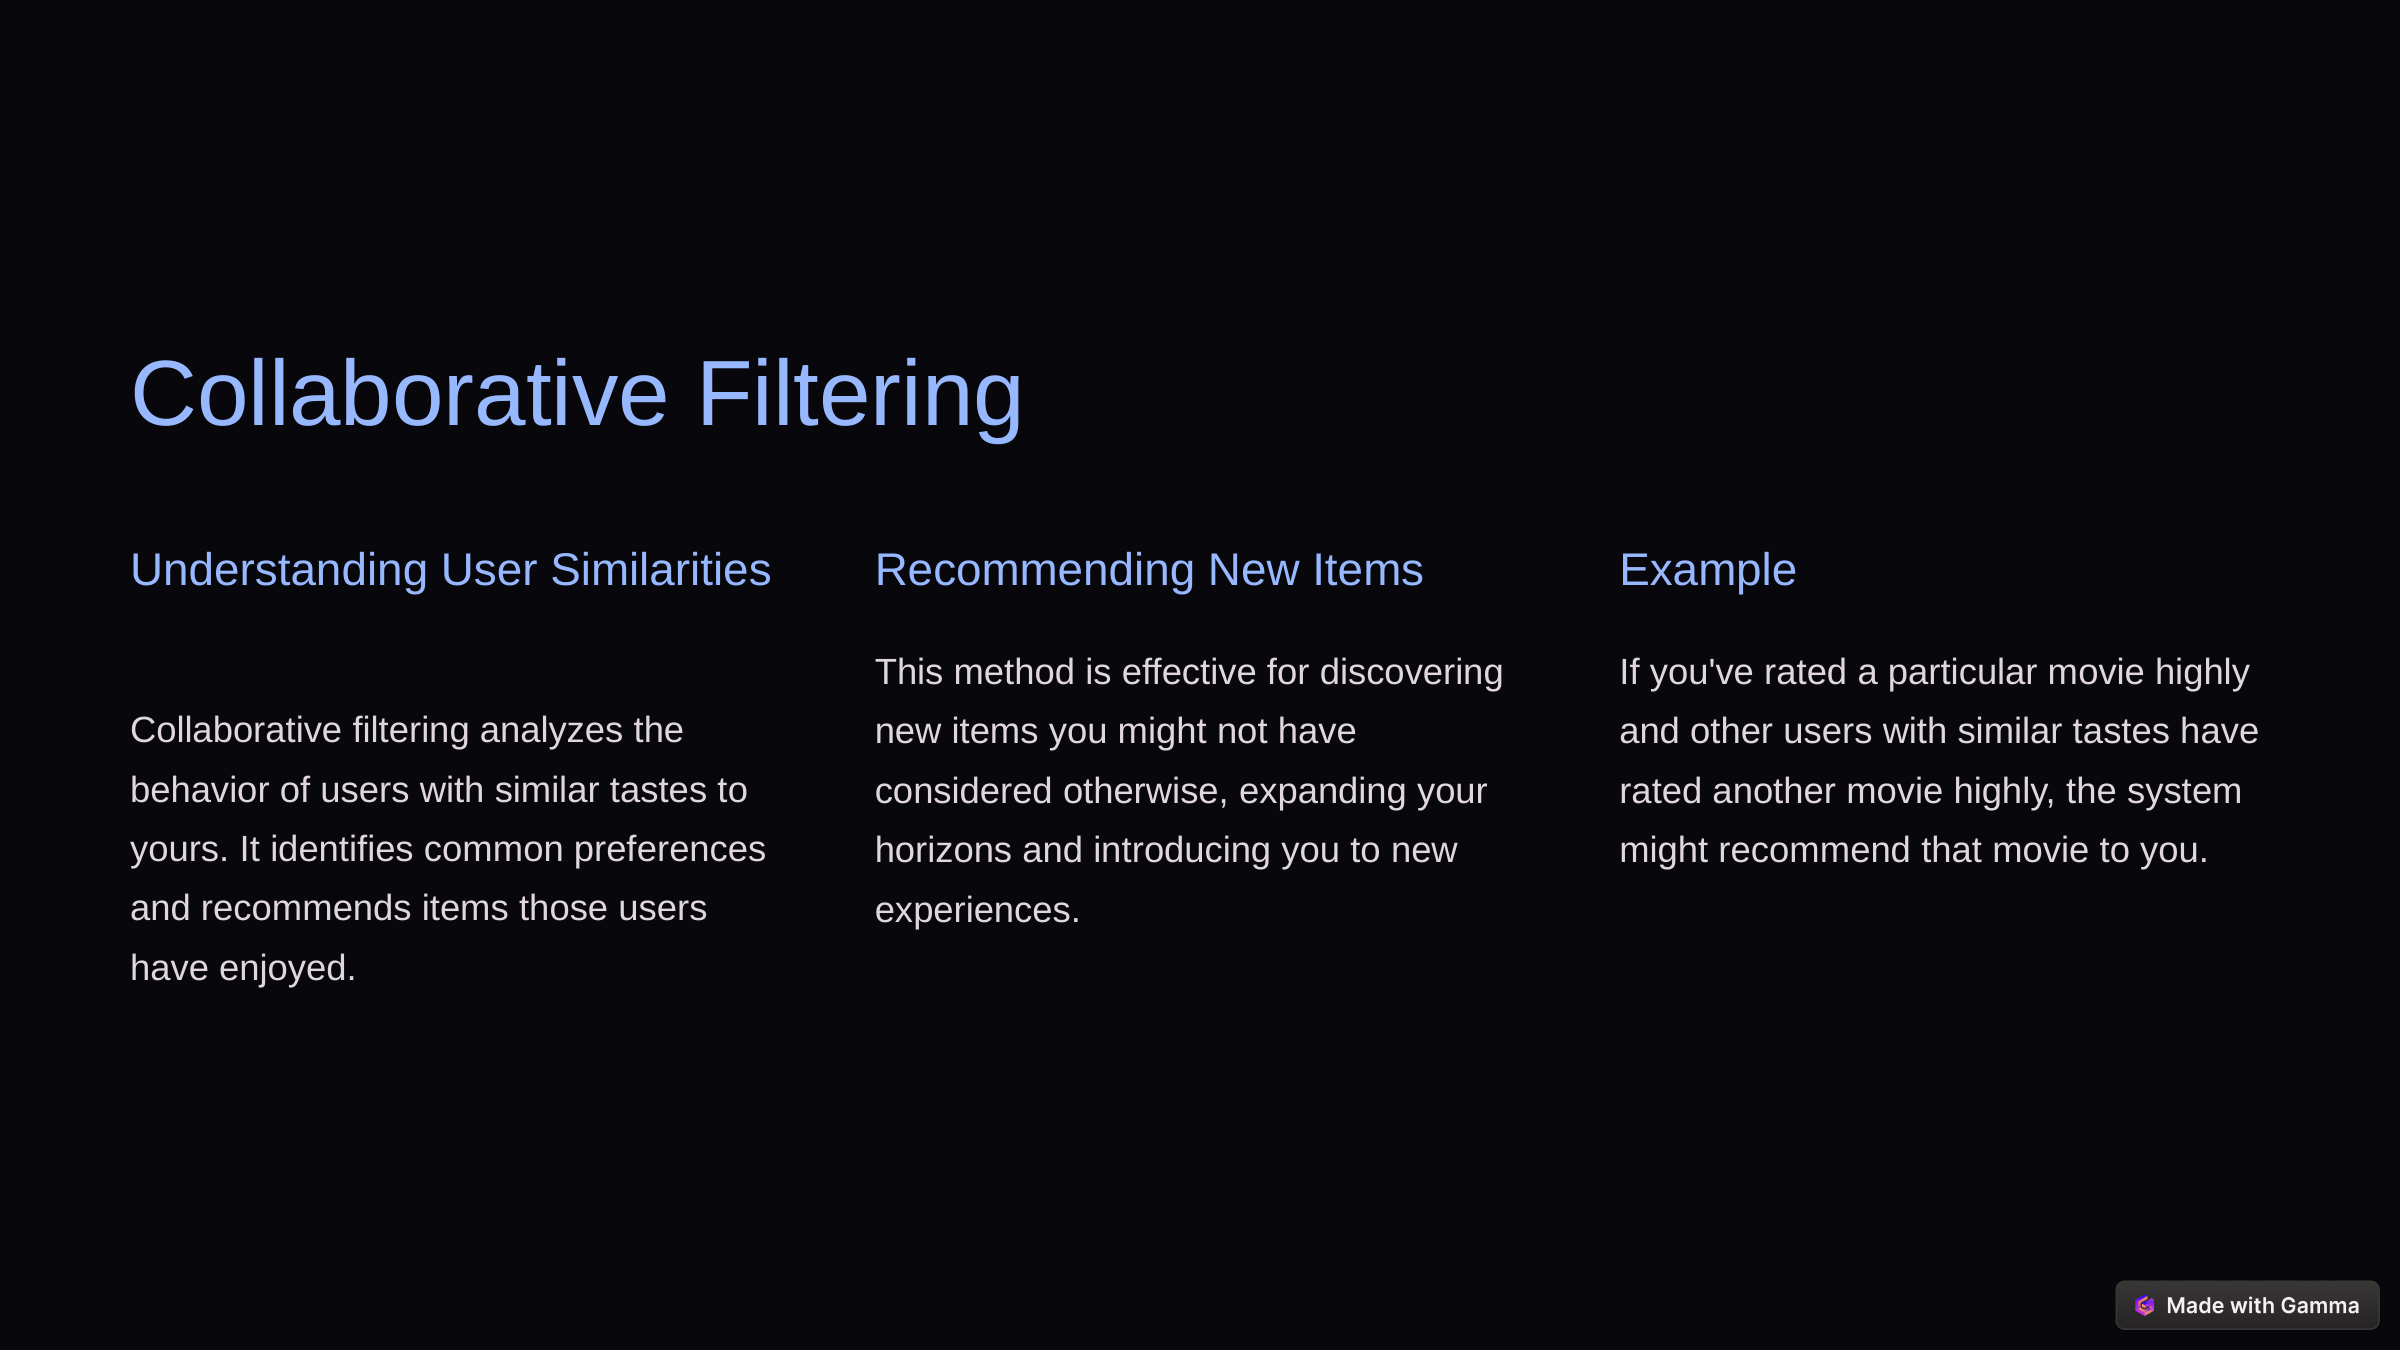

Collaborative Filtering
Understanding User Similarities
Recommending New Items
Example
This method is effective for discovering new items you might not have considered otherwise, expanding your horizons and introducing you to new experiences.
If you've rated a particular movie highly and other users with similar tastes have rated another movie highly, the system might recommend that movie to you.
Collaborative filtering analyzes the behavior of users with similar tastes to yours. It identifies common preferences and recommends items those users have enjoyed.